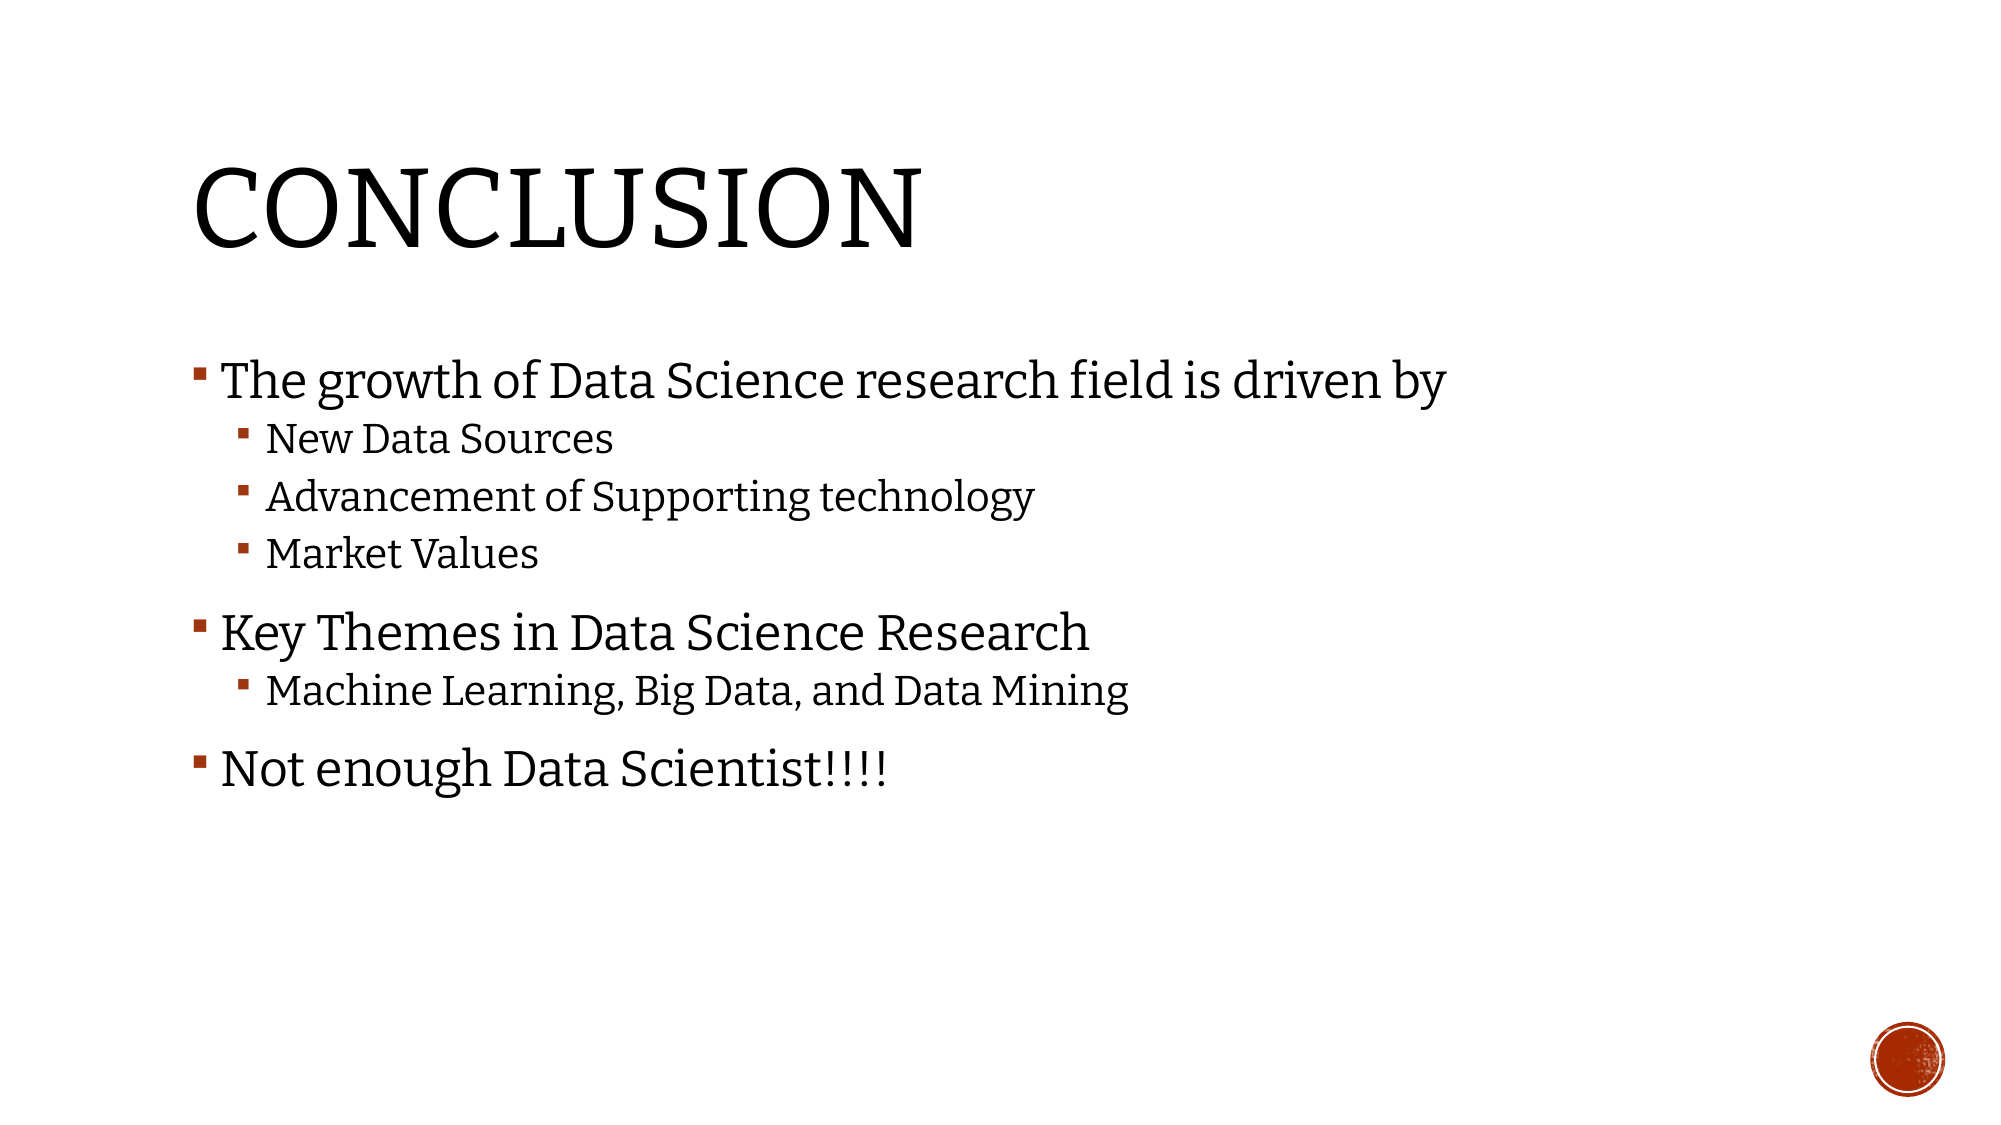

# Conclusion
The growth of Data Science research field is driven by
New Data Sources
Advancement of Supporting technology
Market Values
Key Themes in Data Science Research
Machine Learning, Big Data, and Data Mining
Not enough Data Scientist!!!!